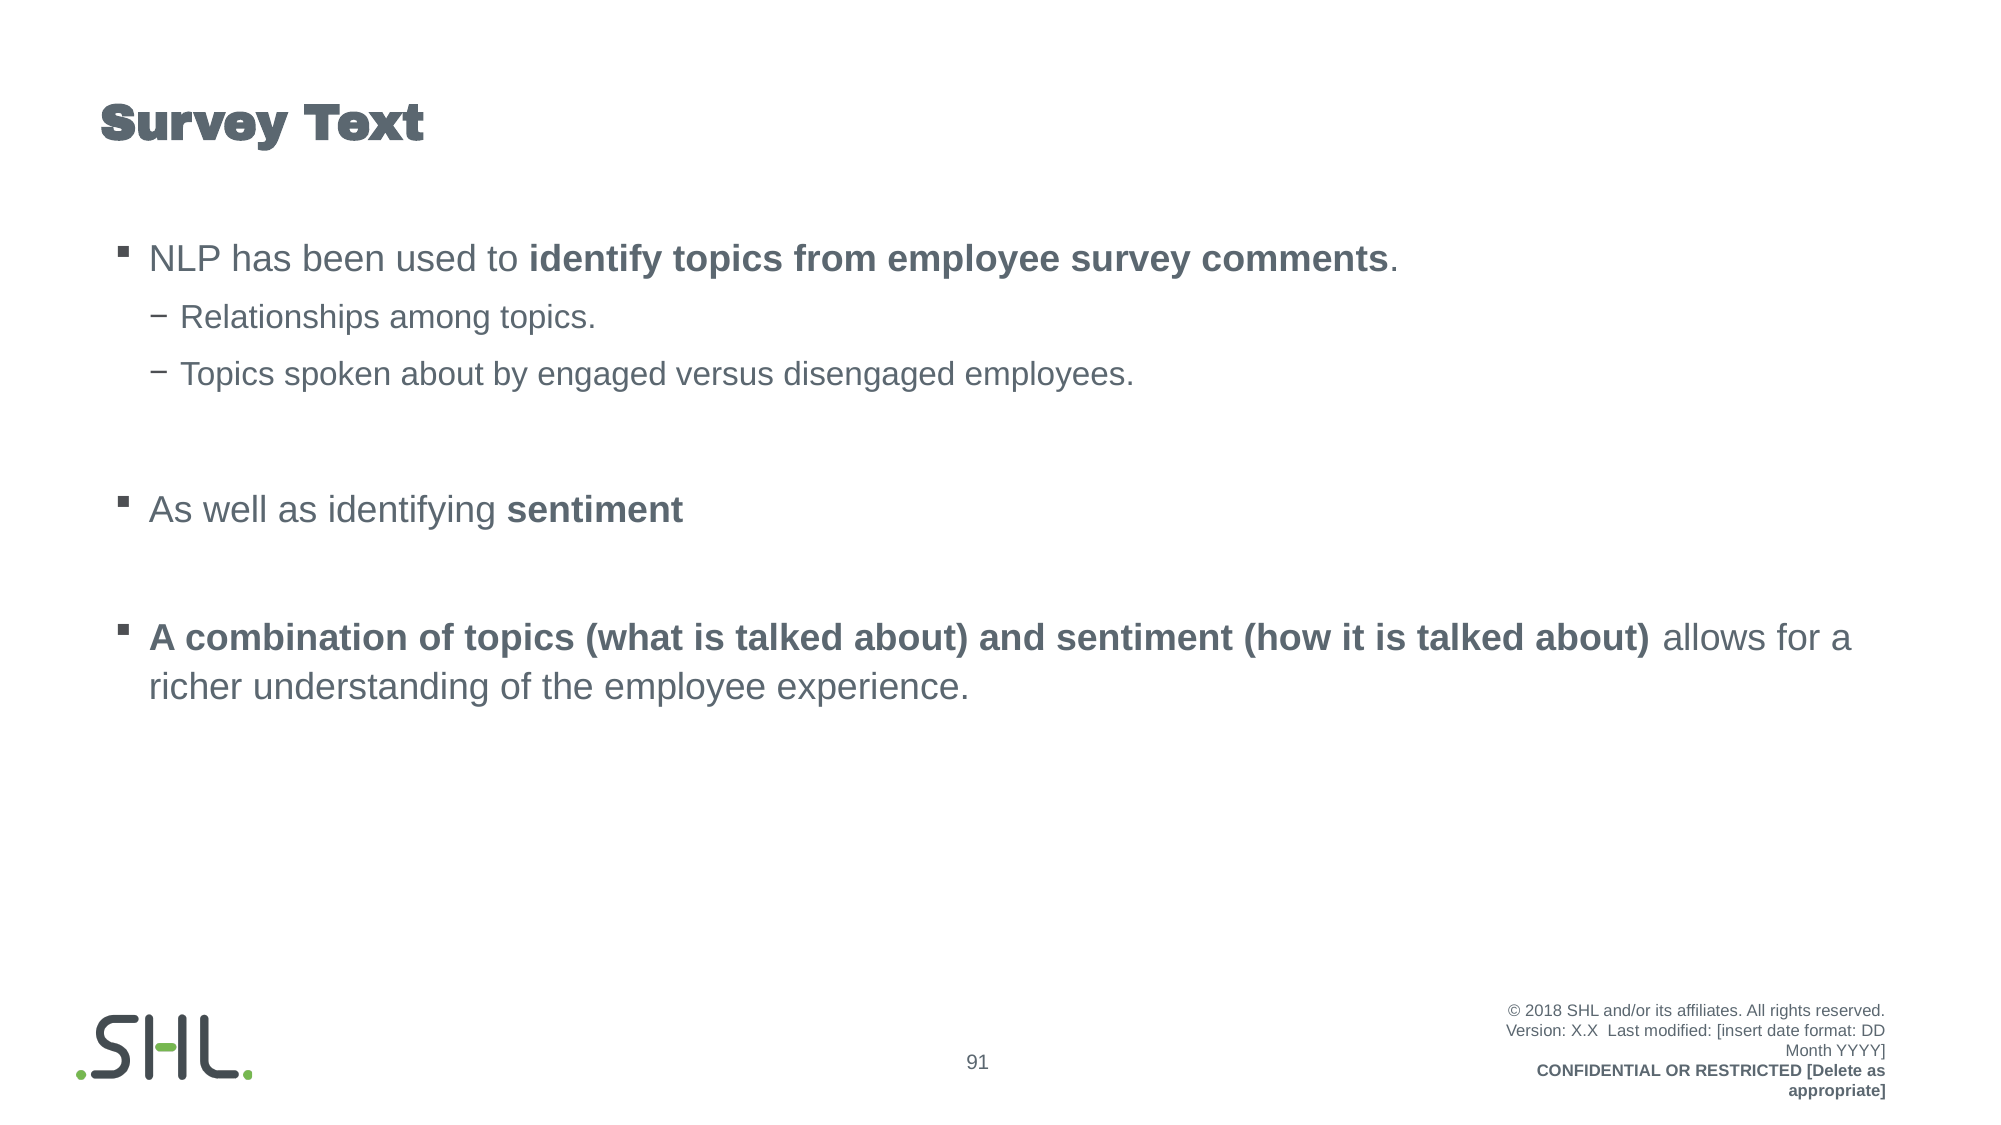

# Survey Text
NLP has been used to identify topics from employee survey comments.
Relationships among topics.
Topics spoken about by engaged versus disengaged employees.

As well as identifying sentiment

A combination of topics (what is talked about) and sentiment (how it is talked about) allows for a richer understanding of the employee experience.

© 2018 SHL and/or its affiliates. All rights reserved.
Version: X.X  Last modified: [insert date format: DD Month YYYY]
CONFIDENTIAL OR RESTRICTED [Delete as appropriate]